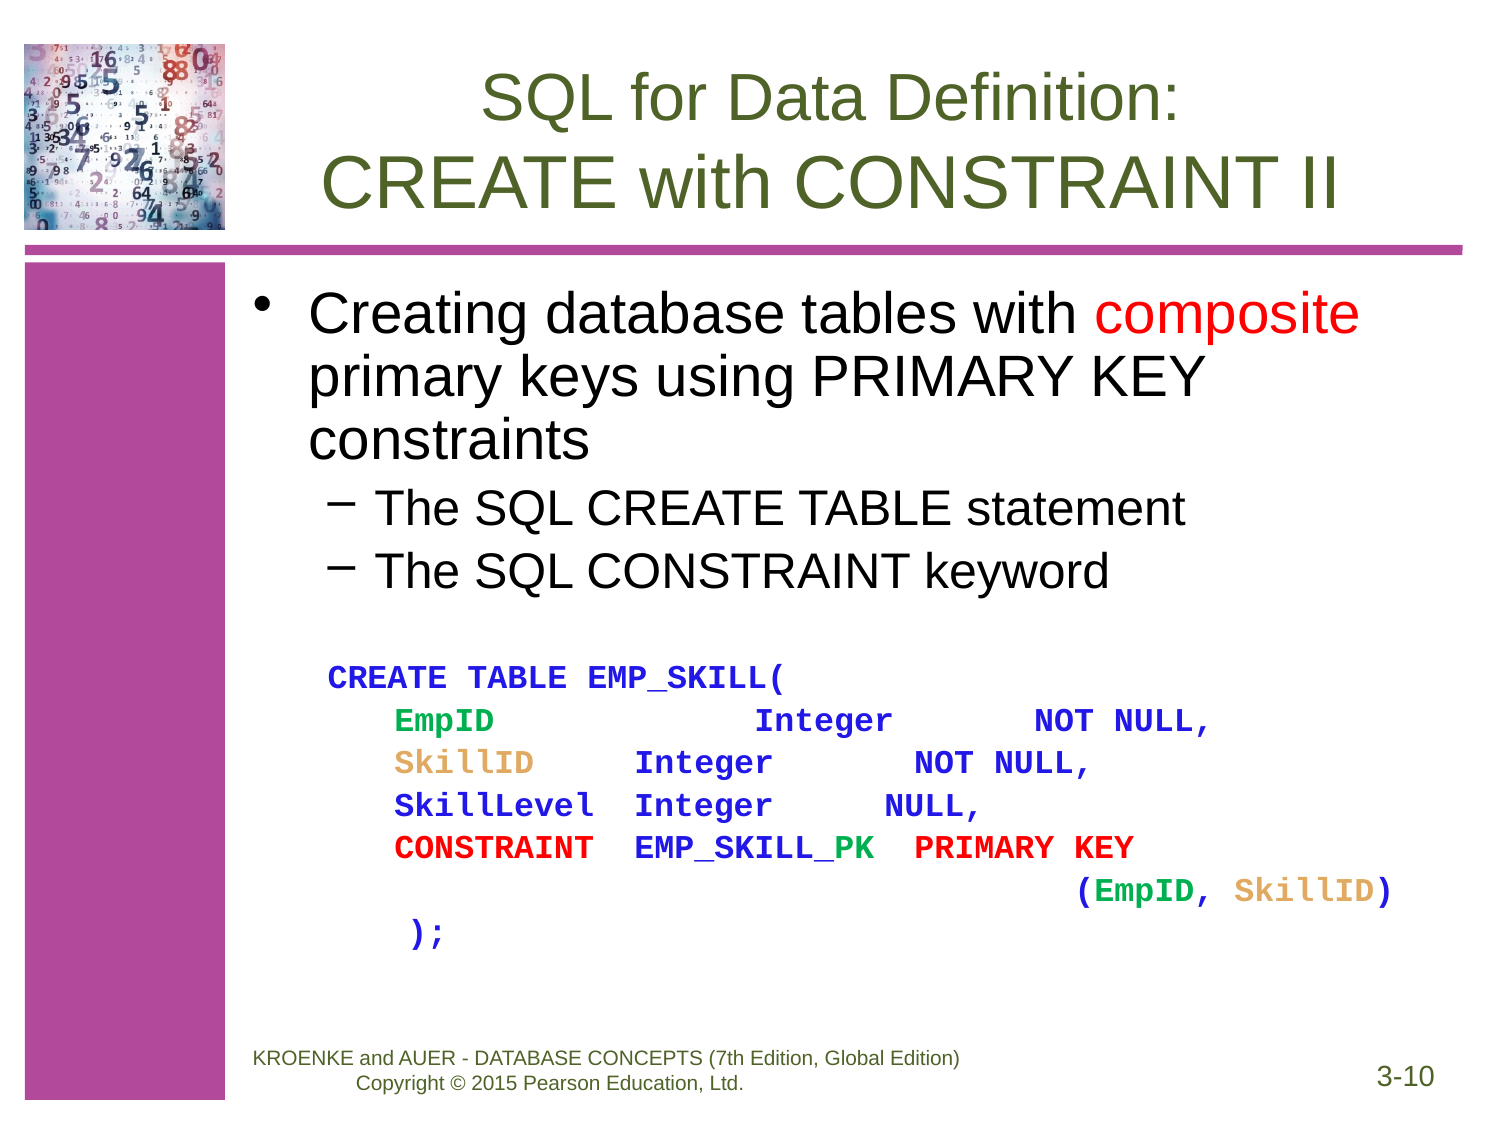

# SQL for Data Definition: CREATE with CONSTRAINT II
Creating database tables with composite primary keys using PRIMARY KEY constraints
The SQL CREATE TABLE statement
The SQL CONSTRAINT keyword

CREATE TABLE EMP_SKILL(
  	 EmpID  	    Integer       NOT NULL,
	 SkillID     Integer       NOT NULL,
	 SkillLevel  Integer	   NULL,
	 CONSTRAINT  EMP_SKILL_PK  PRIMARY KEY
					     (EmpID, SkillID)
    );

KROENKE and AUER - DATABASE CONCEPTS (7th Edition, Global Edition)                                      Copyright © 2015 Pearson Education, Ltd.
3-10